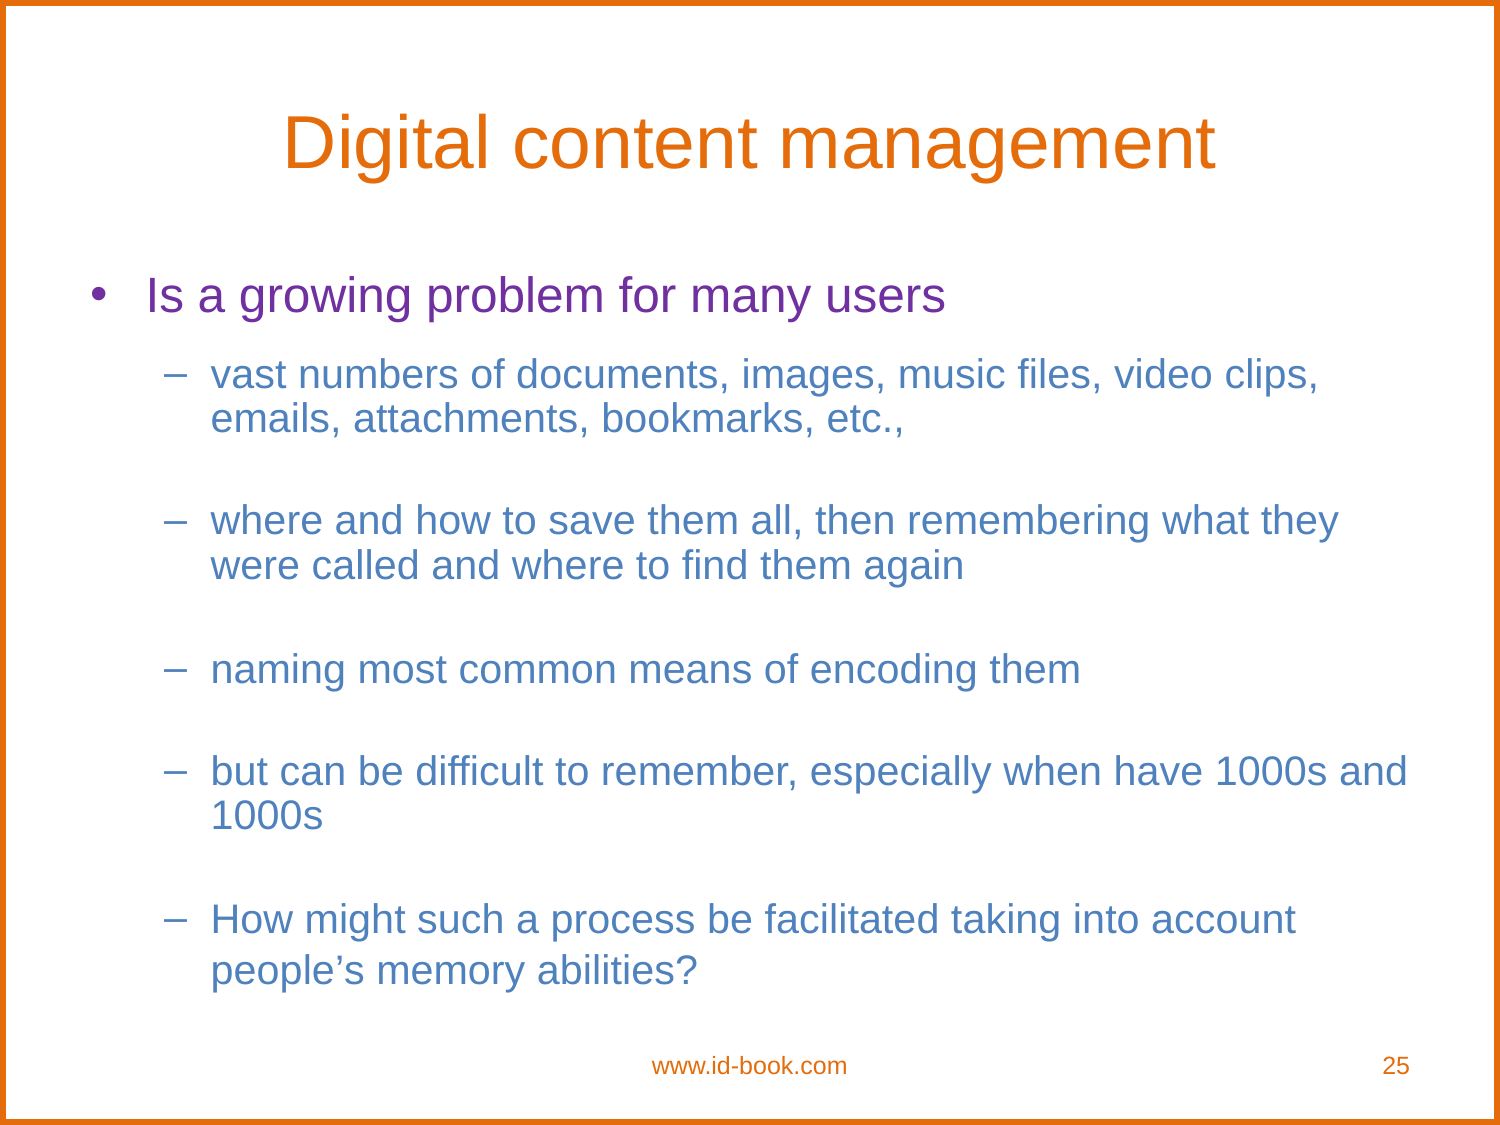

Digital content management
Is a growing problem for many users

vast numbers of documents, images, music files, video clips, emails, attachments, bookmarks, etc.,

where and how to save them all, then remembering what they were called and where to find them again

naming most common means of encoding them

but can be difficult to remember, especially when have 1000s and 1000s

How might such a process be facilitated taking into account people’s memory abilities?

www.id-book.com
25